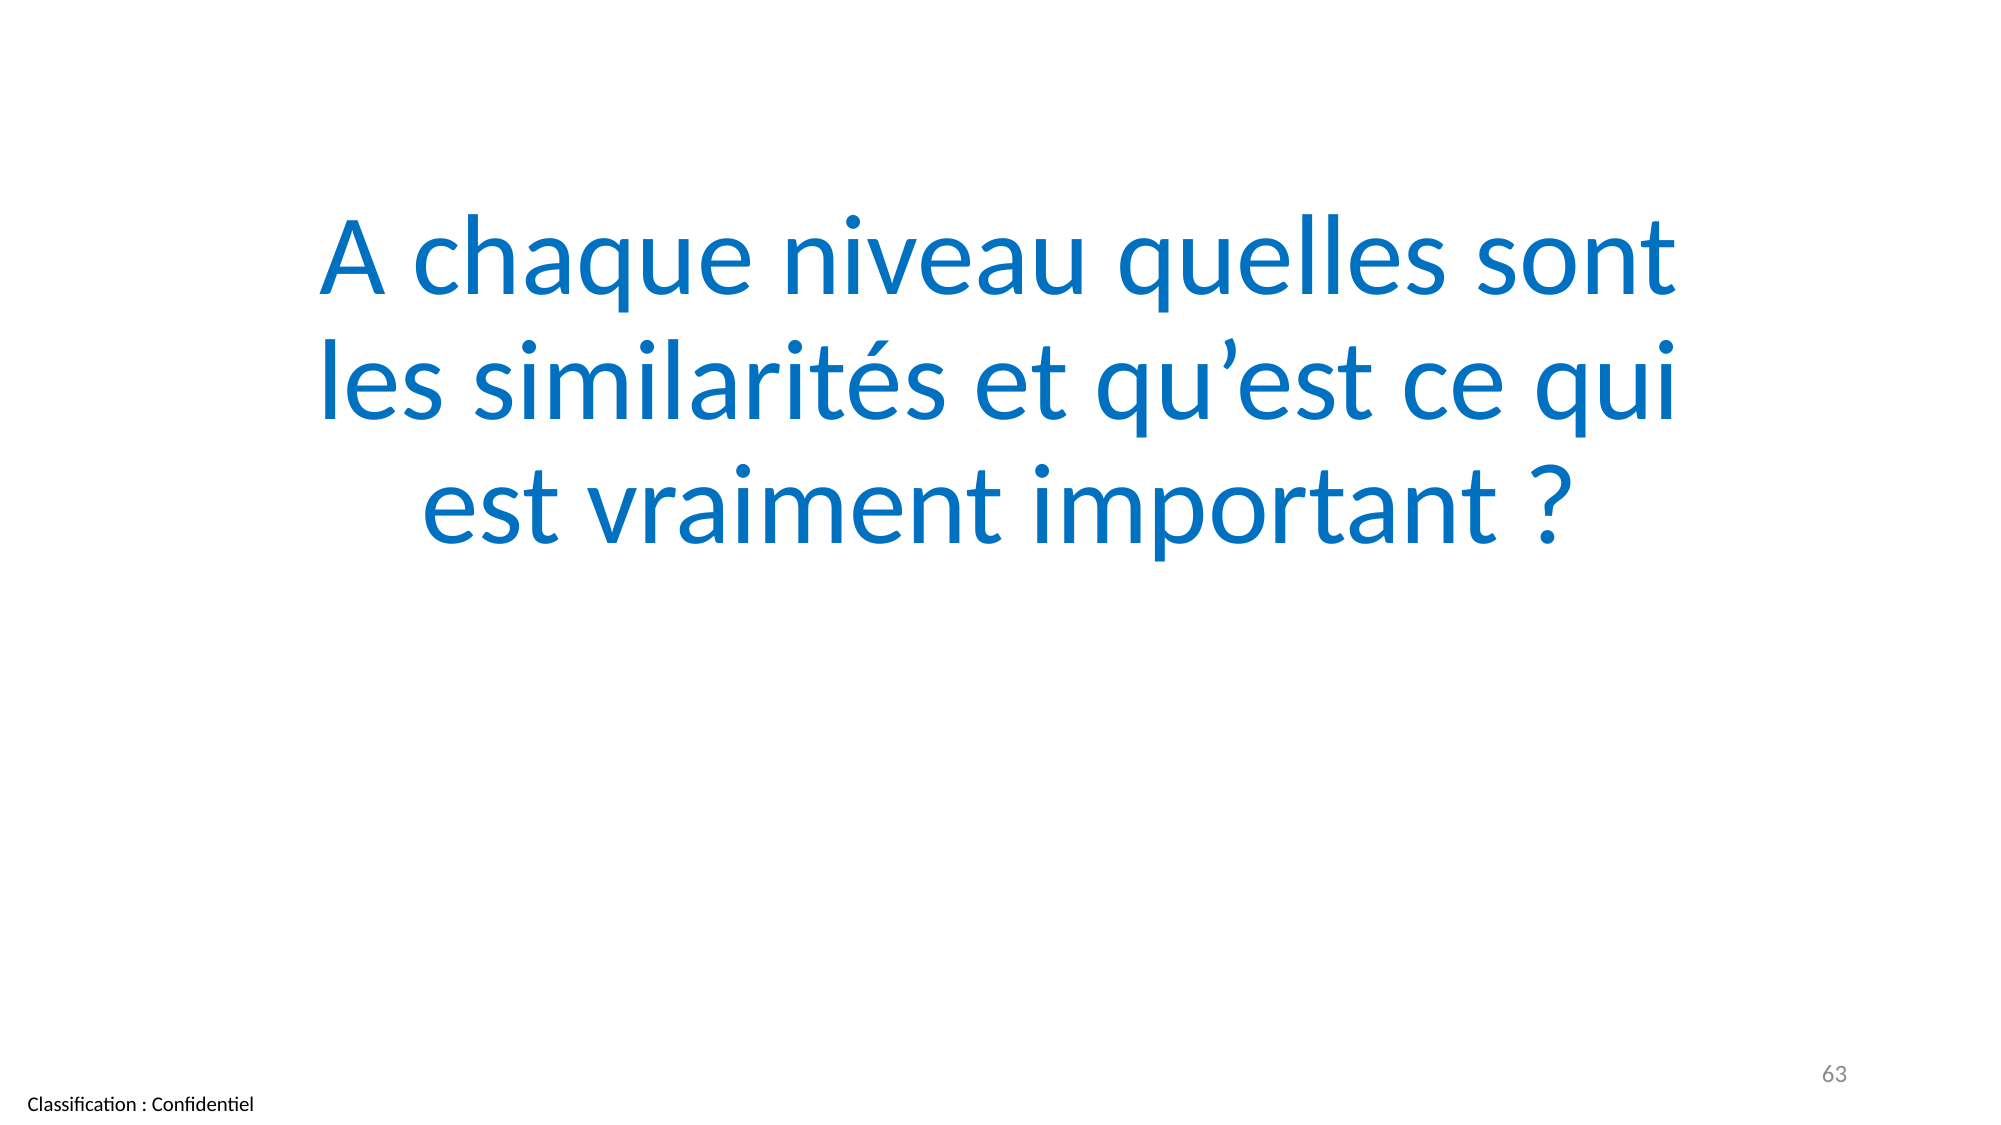

# A chaque niveau quelles sont les similarités et qu’est ce qui est vraiment important ?

63